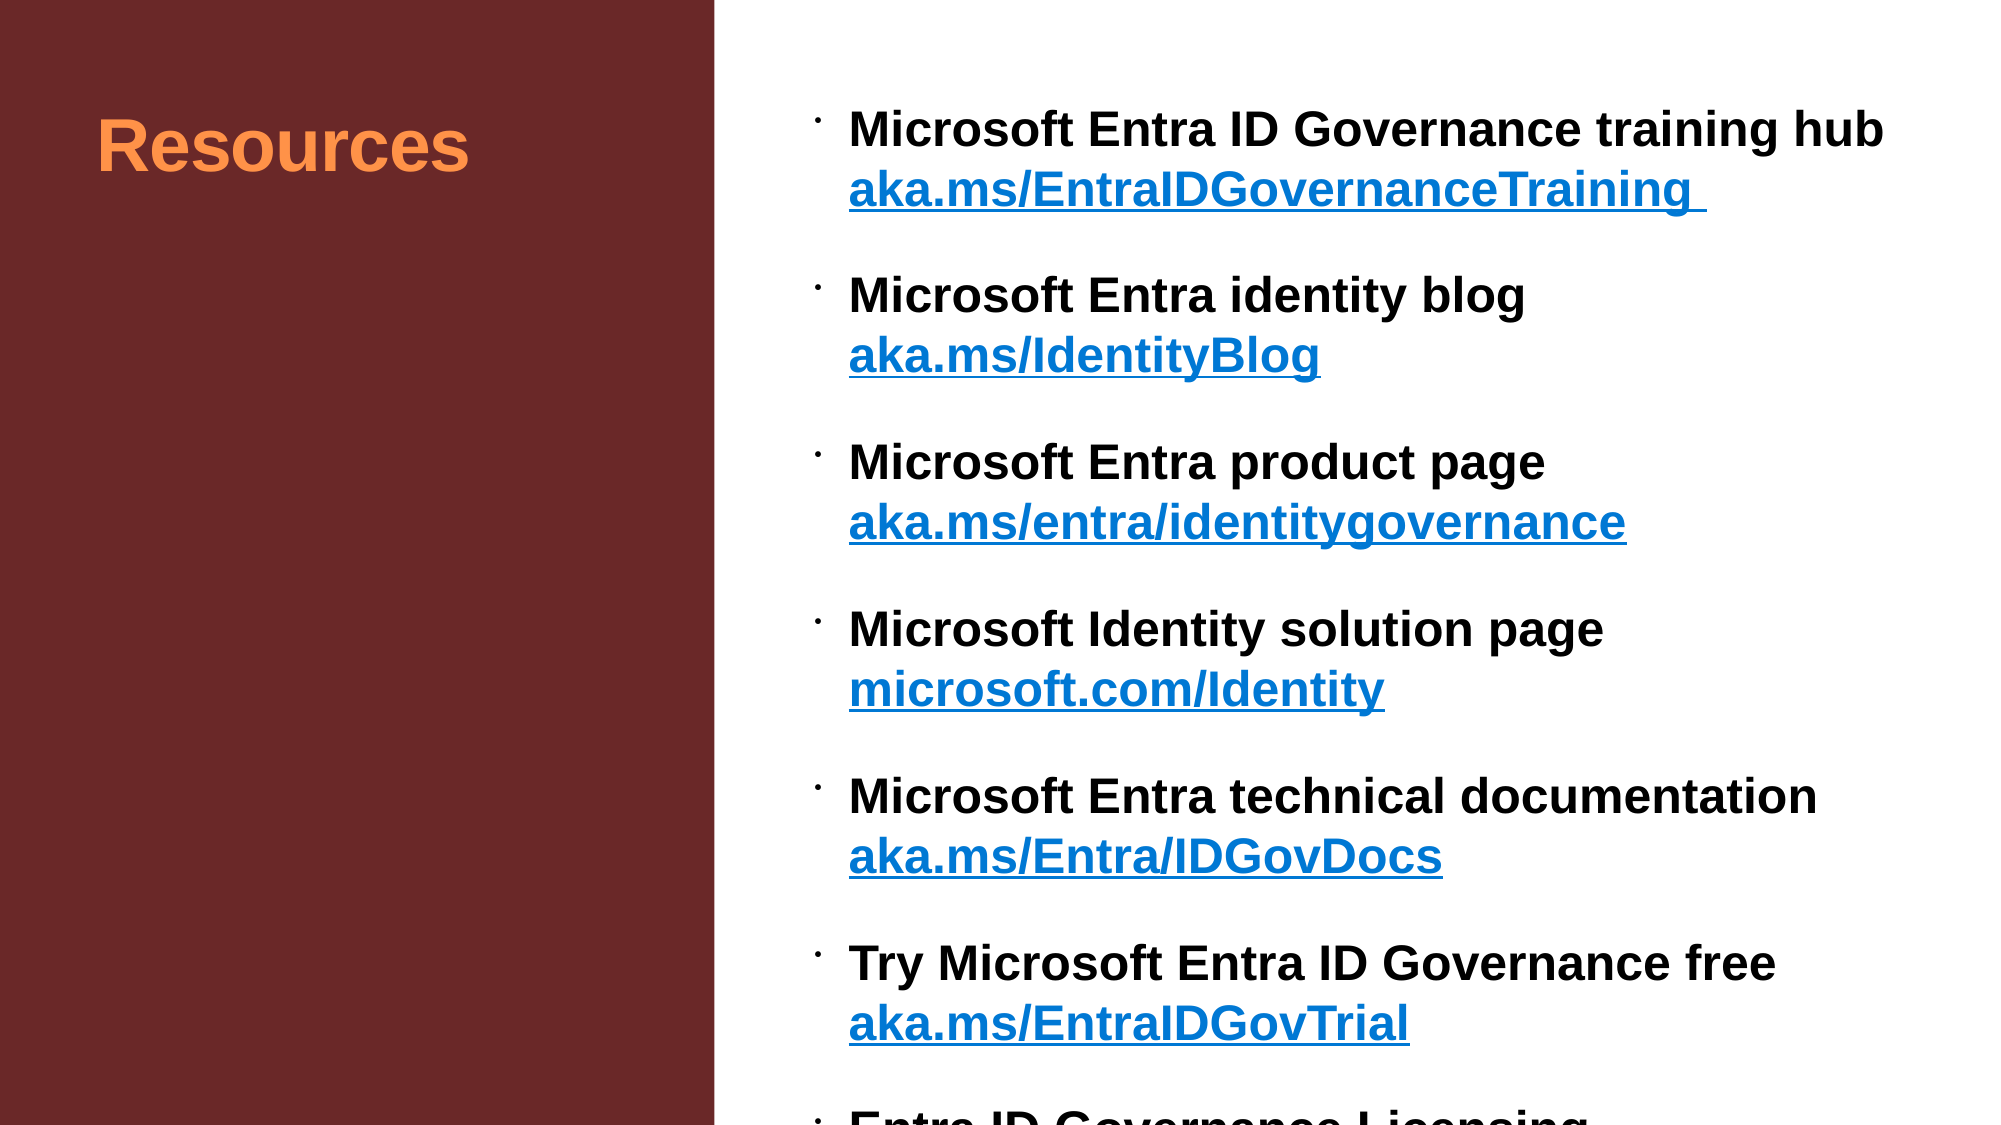

# Resources
Microsoft Entra ID Governance training hub aka.ms/EntraIDGovernanceTraining
Microsoft Entra identity blog
aka.ms/IdentityBlog
Microsoft Entra product page
aka.ms/entra/identitygovernance
Microsoft Identity solution page
microsoft.com/Identity
Microsoft Entra technical documentation
aka.ms/Entra/IDGovDocs
Try Microsoft Entra ID Governance free
aka.ms/EntraIDGovTrial
Entra ID Governance Licensing Fundamentals
https://aka.ms/EntraIG/LicDocs